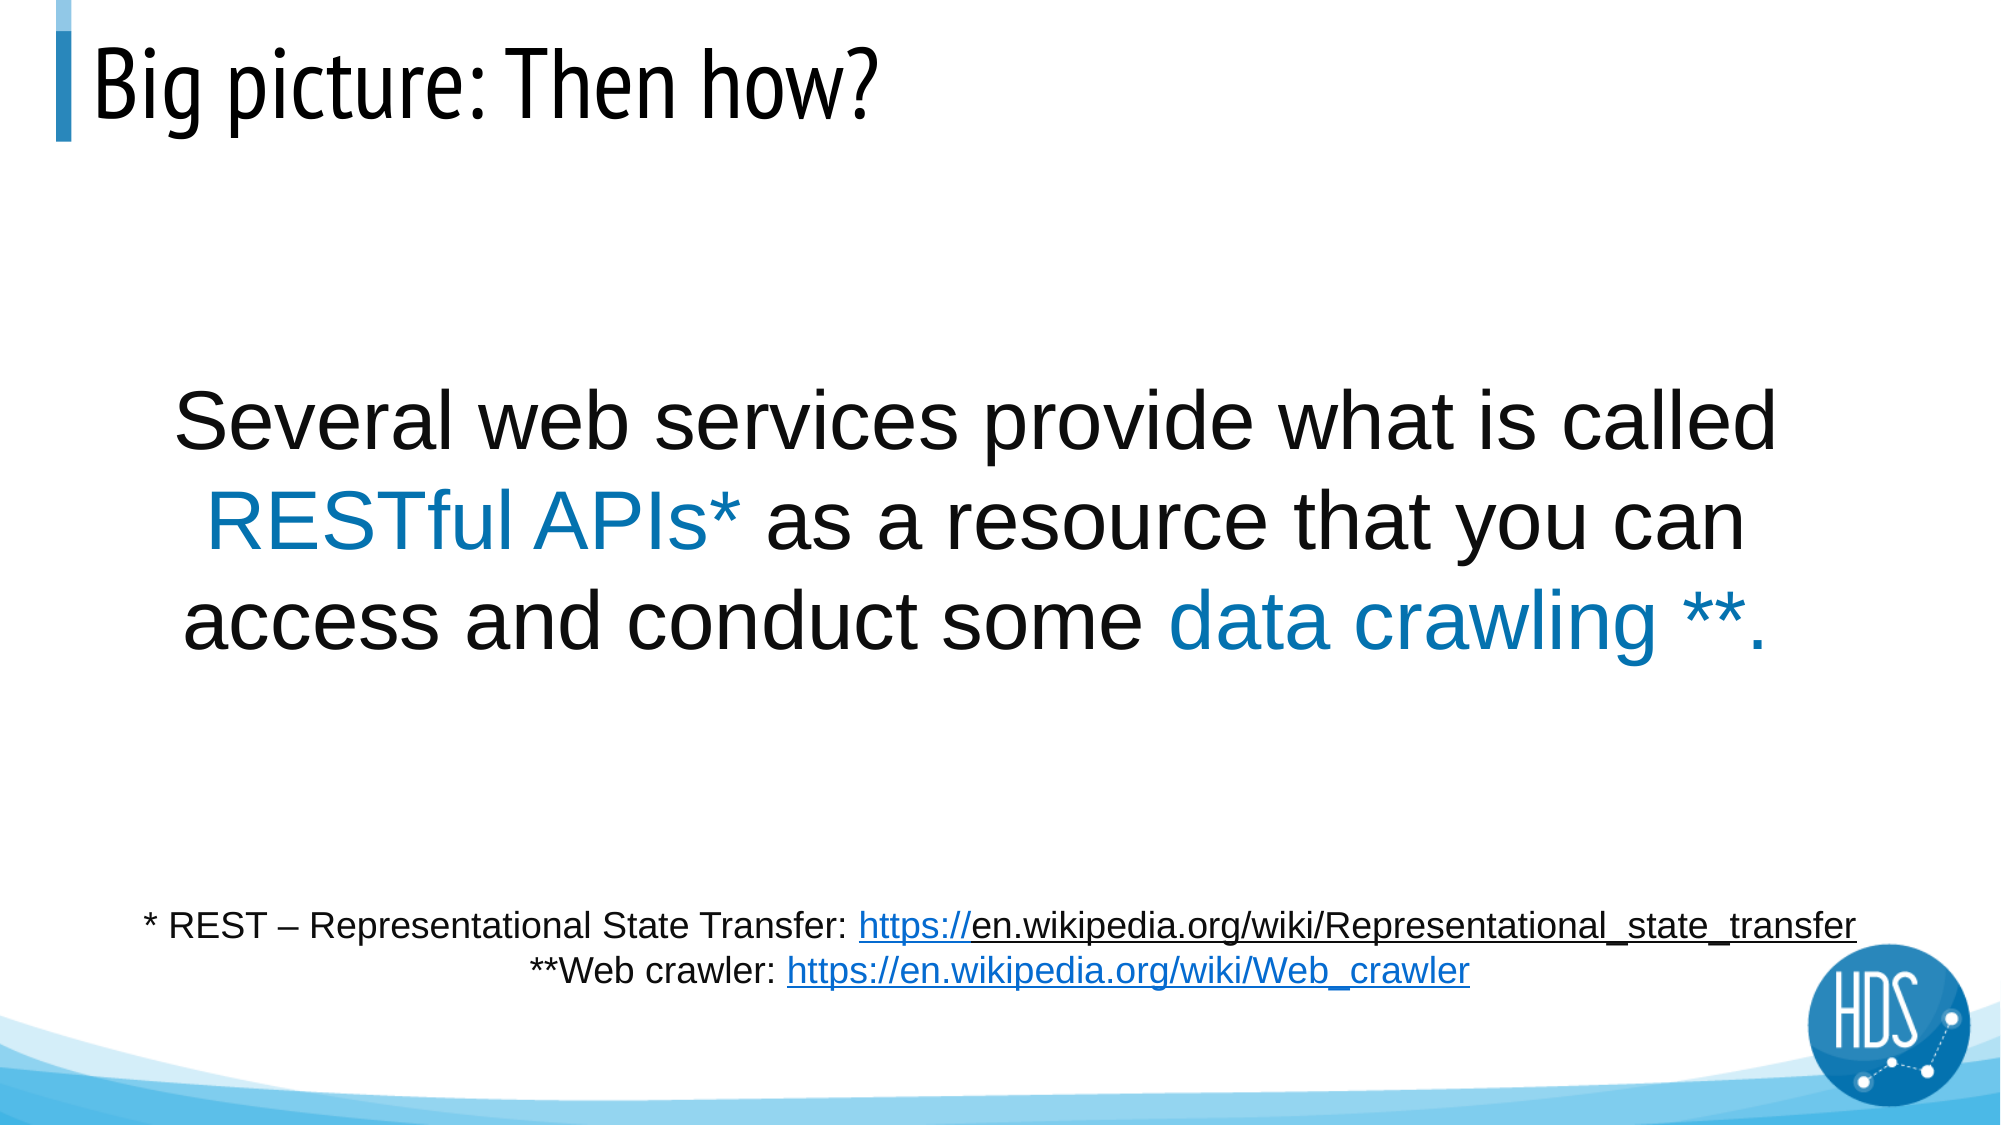

# Big picture: Then how?
Several web services provide what is called RESTful APIs* as a resource that you can access and conduct some data crawling **.
* REST – Representational State Transfer: https://en.wikipedia.org/wiki/Representational_state_transfer
**Web crawler: https://en.wikipedia.org/wiki/Web_crawler